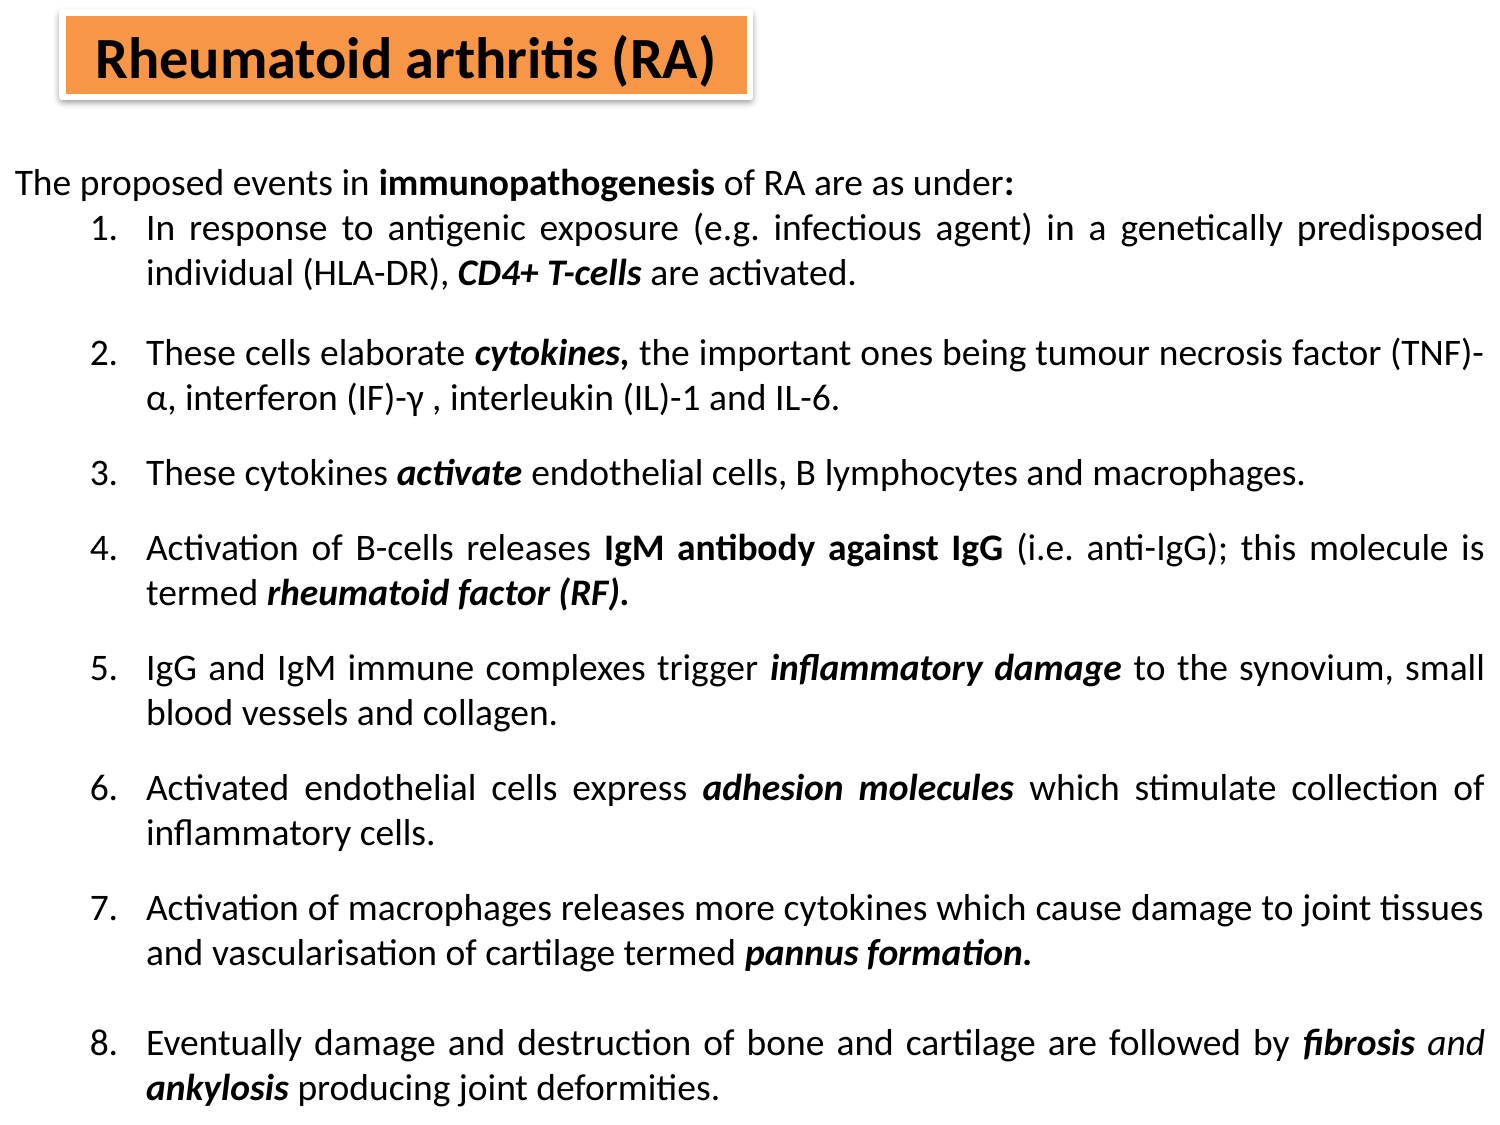

Rheumatoid arthritis (RA)
The proposed events in immunopathogenesis of RA are as under:
In response to antigenic exposure (e.g. infectious agent) in a genetically predisposed individual (HLA-DR), CD4+ T-cells are activated.

These cells elaborate cytokines, the important ones being tumour necrosis factor (TNF)-α, interferon (IF)-γ , interleukin (IL)-1 and IL-6.

These cytokines activate endothelial cells, B lymphocytes and macrophages.

Activation of B-cells releases IgM antibody against IgG (i.e. anti-IgG); this molecule is termed rheumatoid factor (RF).

IgG and IgM immune complexes trigger inflammatory damage to the synovium, small blood vessels and collagen.

Activated endothelial cells express adhesion molecules which stimulate collection of inflammatory cells.

Activation of macrophages releases more cytokines which cause damage to joint tissues and vascularisation of cartilage termed pannus formation.

Eventually damage and destruction of bone and cartilage are followed by fibrosis and ankylosis producing joint deformities.